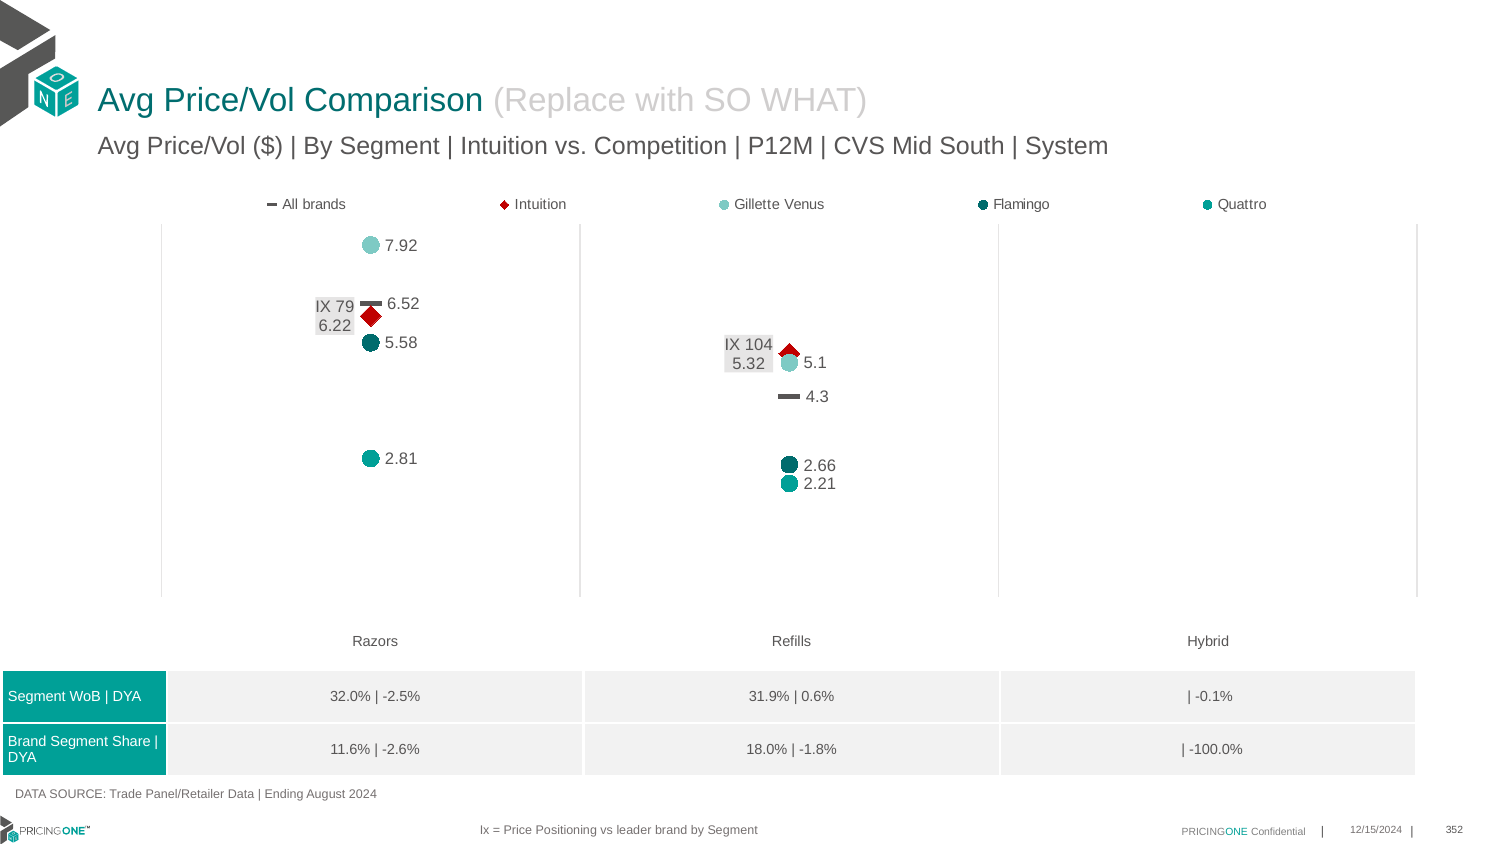

# Avg Price/Vol Comparison (Replace with SO WHAT)
Avg Price/Vol ($) | By Segment | Intuition vs. Competition | P12M | CVS Mid South | System

### Chart

| Category | All brands | Intuition | Gillette Venus | Flamingo | Quattro |
|---|---|---|---|---|---|
| IX 79 | 6.52 | 6.22 | 7.92 | 5.58 | 2.81 |
| IX 104 | 4.3 | 5.32 | 5.1 | 2.66 | 2.21 |
| IX 0 | None | None | None | None | None |
|  | Razors | Refills | Hybrid |
| --- | --- | --- | --- |
| Segment WoB | DYA | 32.0% | -2.5% | 31.9% | 0.6% | | -0.1% |
| Brand Segment Share | DYA | 11.6% | -2.6% | 18.0% | -1.8% | | -100.0% |
DATA SOURCE: Trade Panel/Retailer Data | Ending August 2024
Ix = Price Positioning vs leader brand by Segment
12/15/2024
352